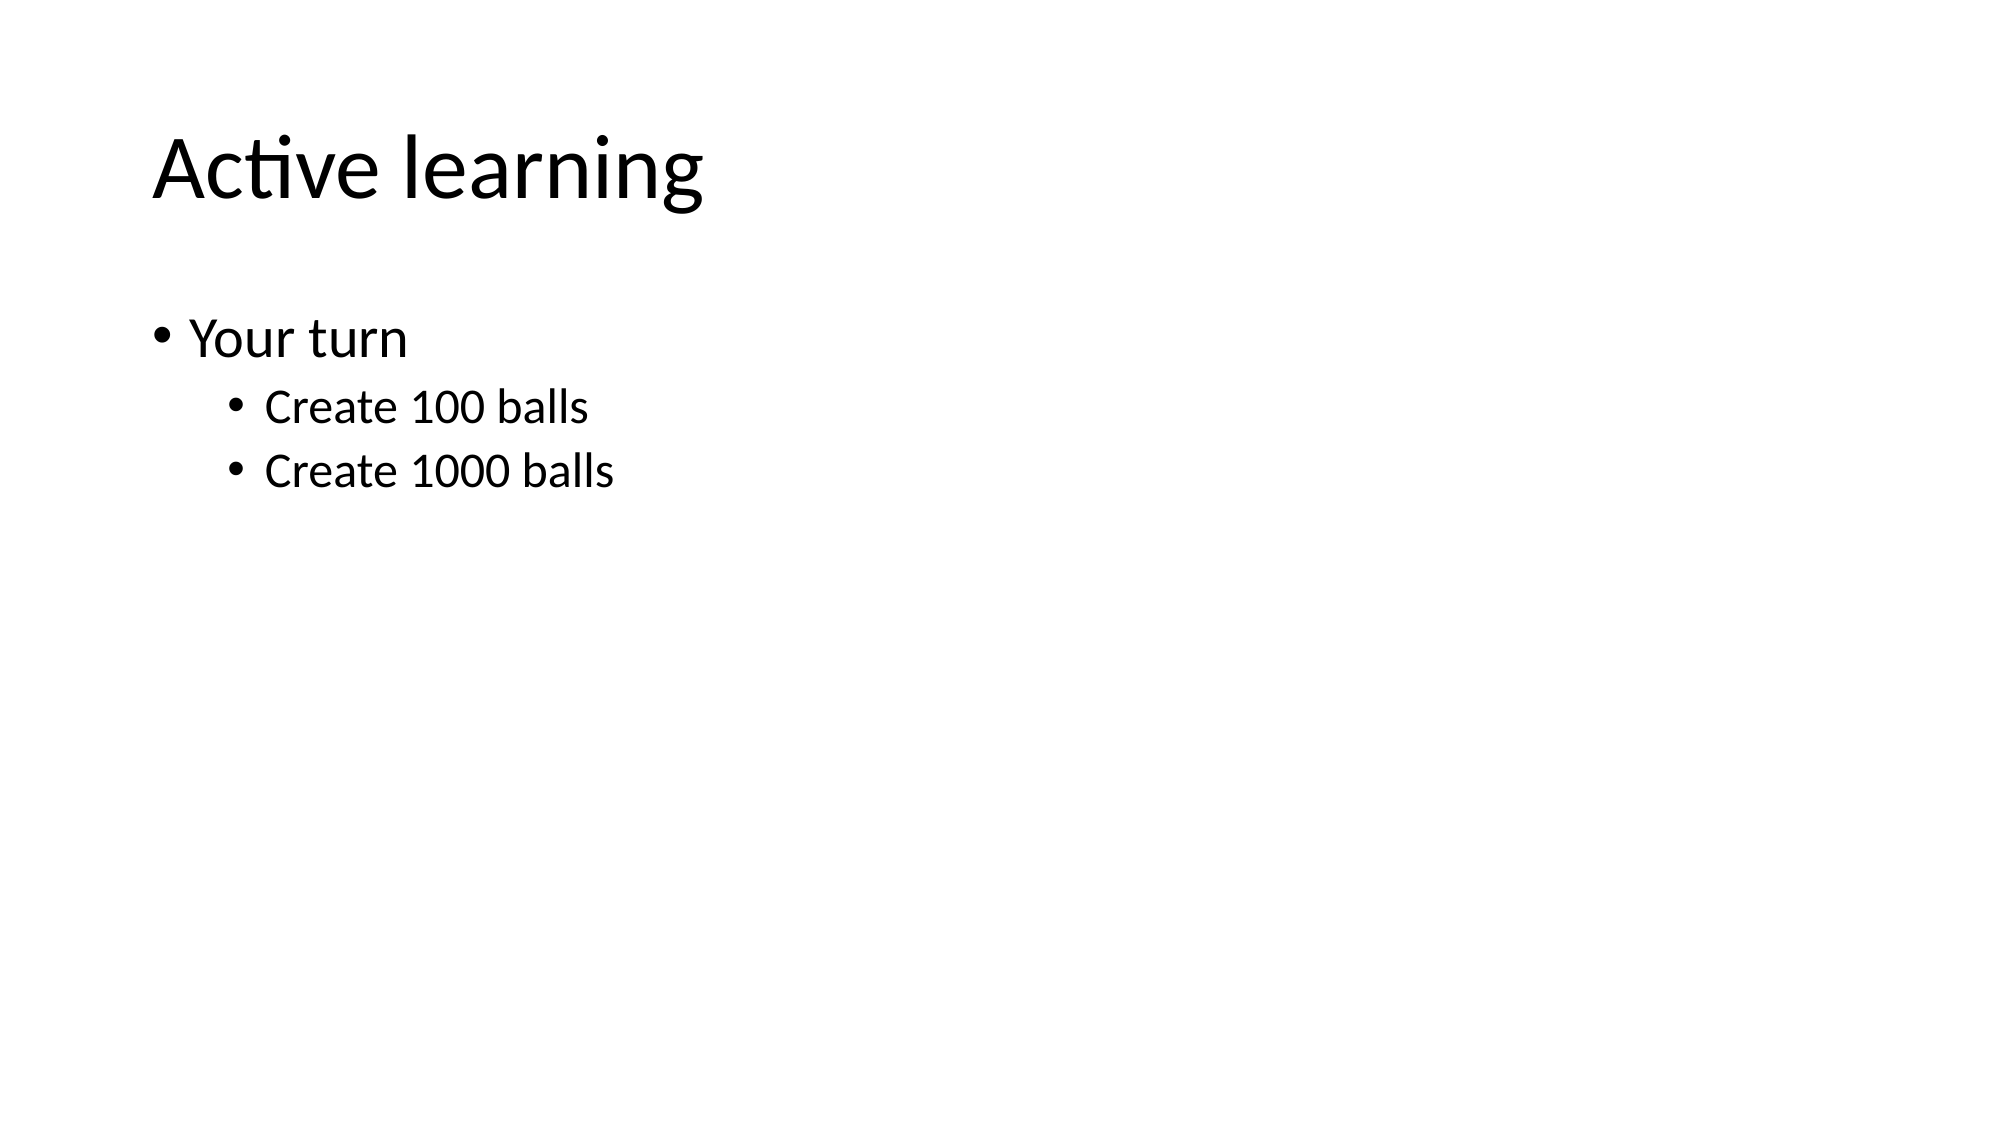

# Active learning
Your turn
Create 100 balls
Create 1000 balls